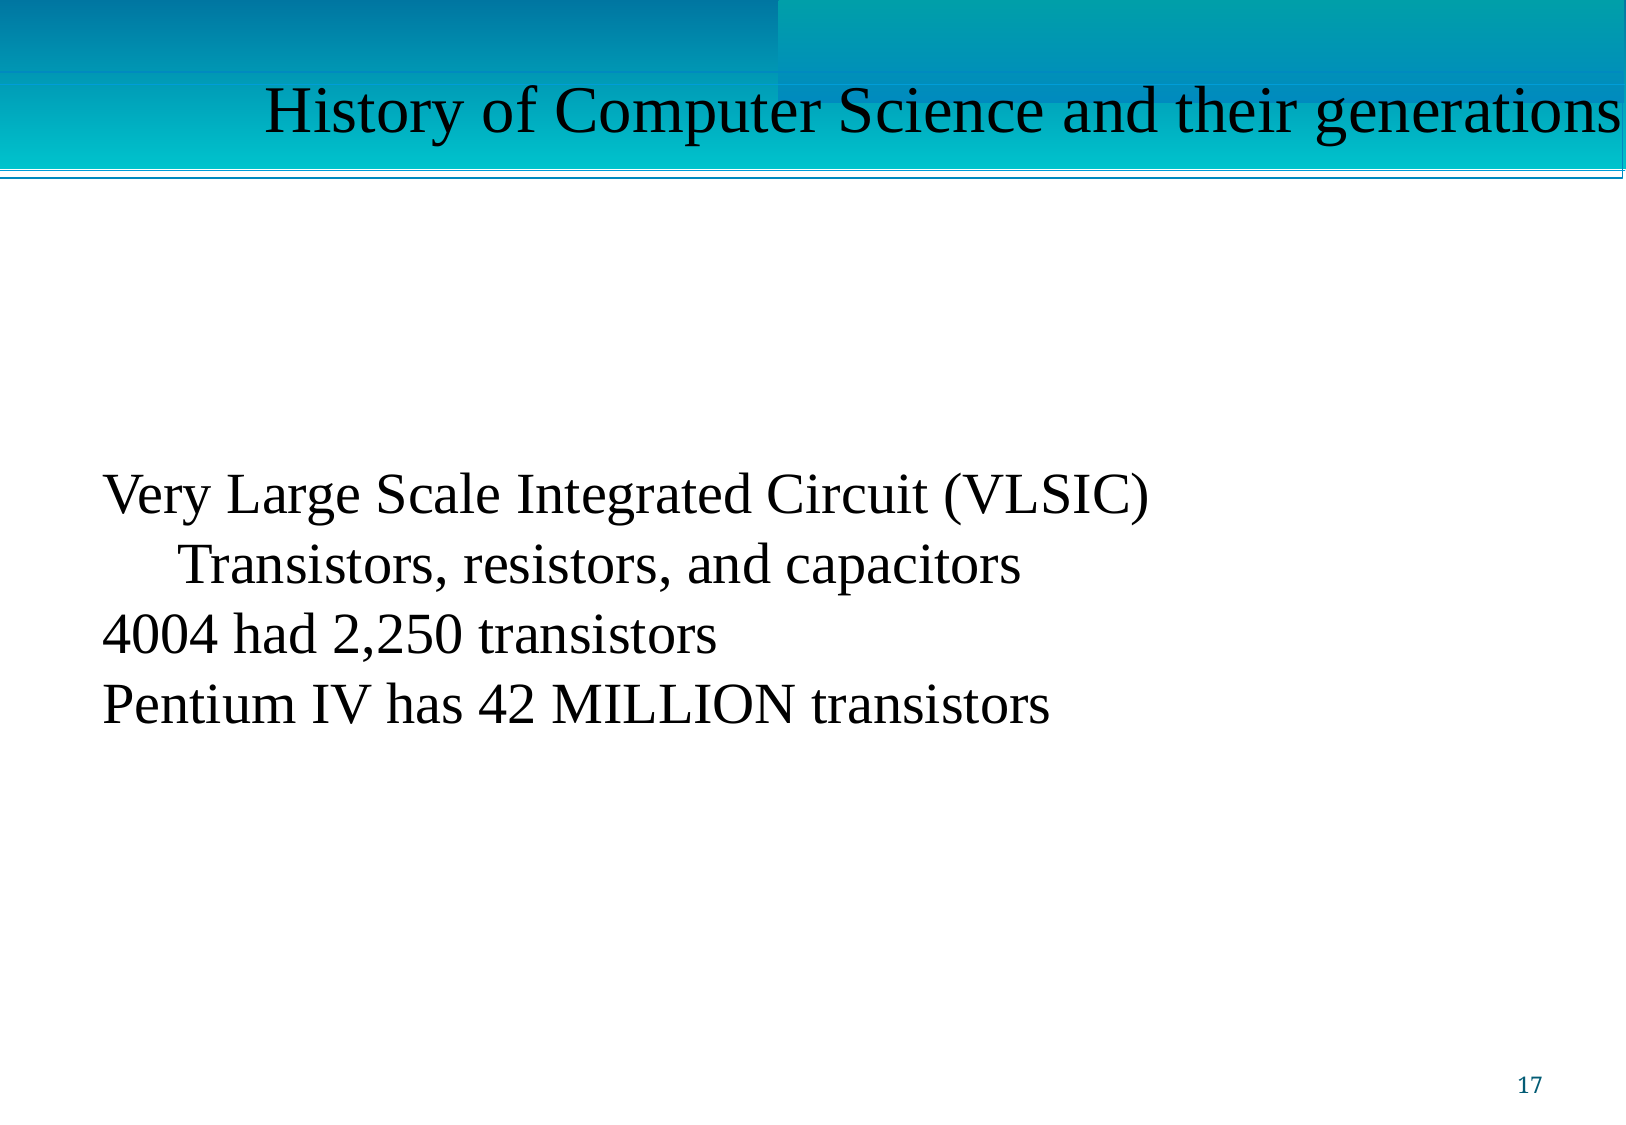

History of Computer Science and their generations.

Very Large Scale Integrated Circuit (VLSIC)
Transistors, resistors, and capacitors
4004 had 2,250 transistors
Pentium IV has 42 MILLION transistors

17